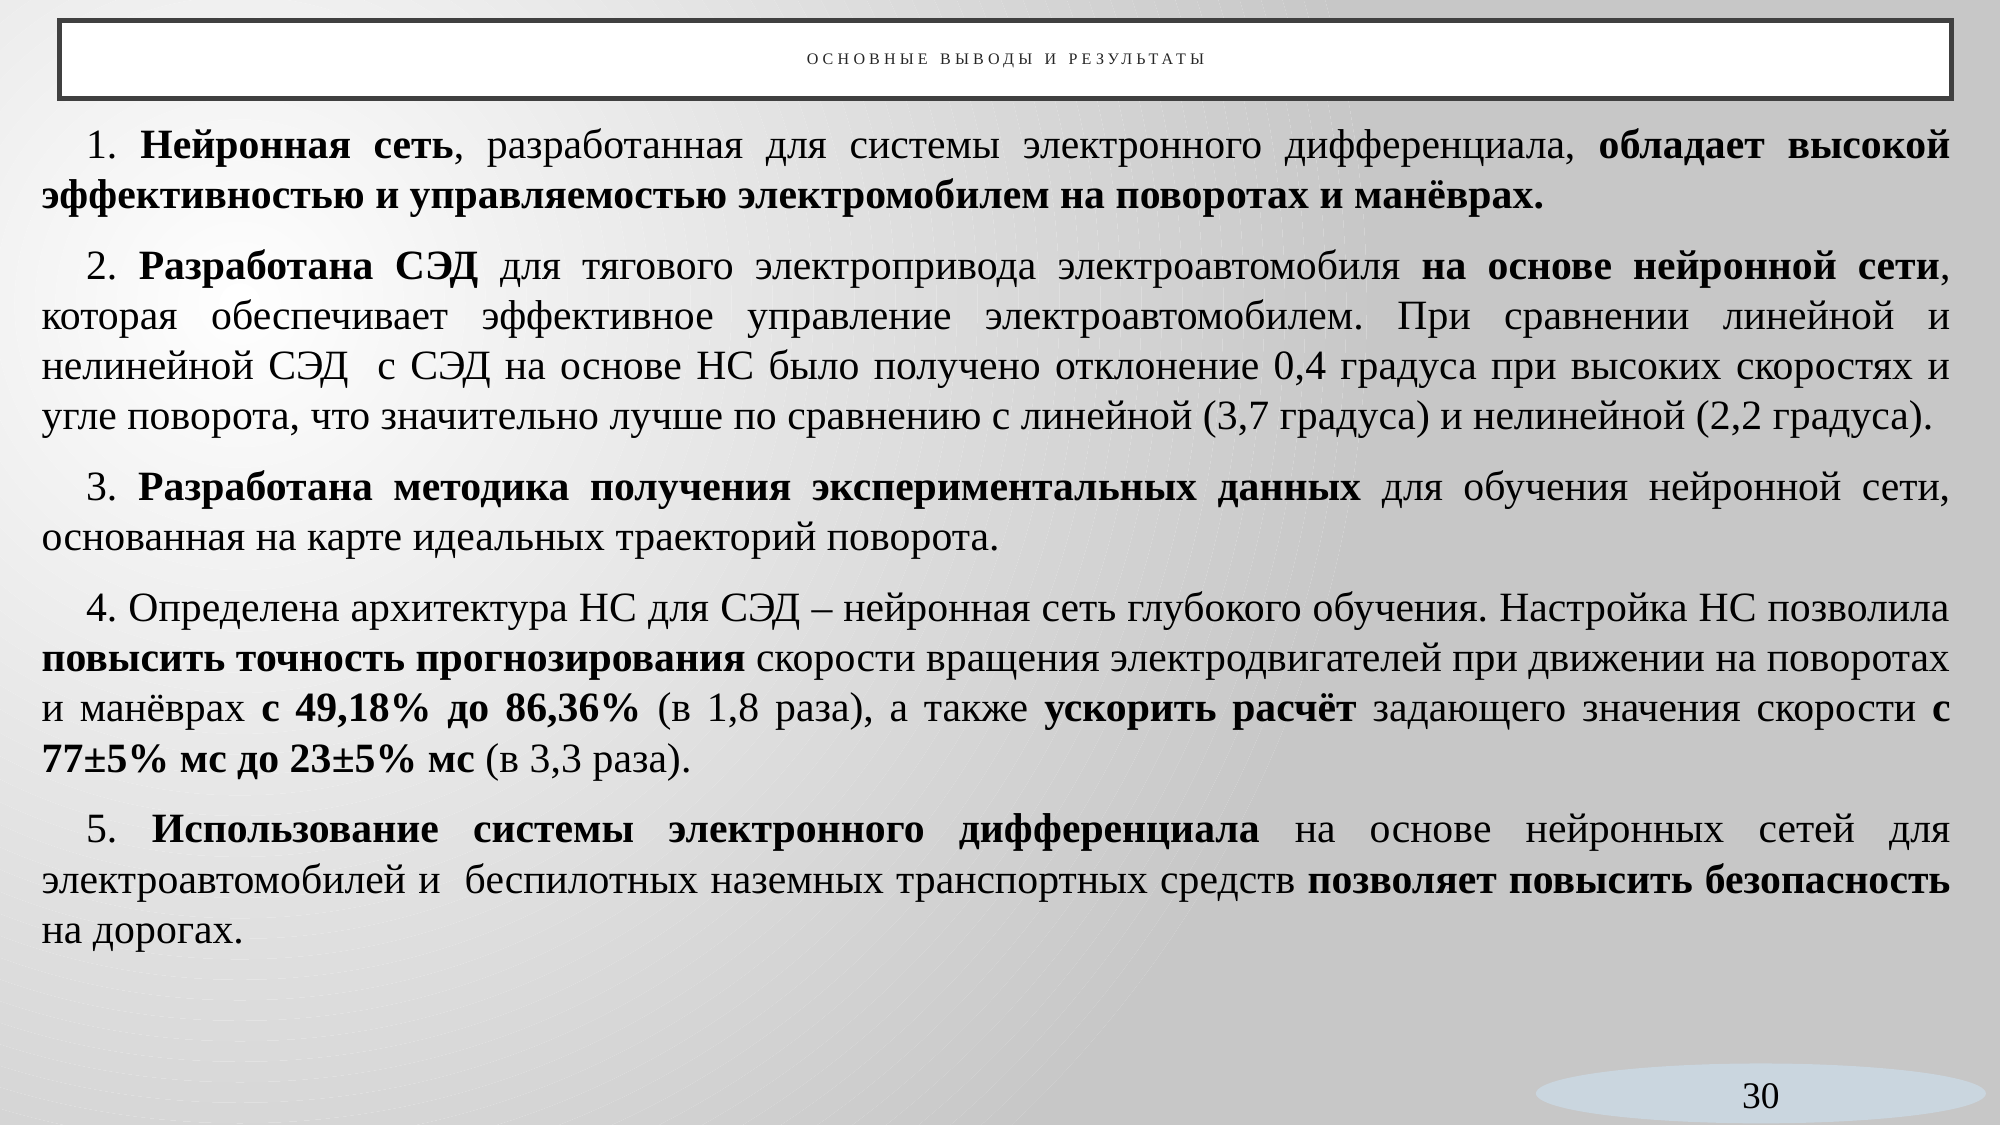

# Основные выводы и результаты
1. Нейронная сеть, разработанная для системы электронного дифференциала, обладает высокой эффективностью и управляемостью электромобилем на поворотах и манёврах.
2. Разработана СЭД для тягового электропривода электроавтомобиля на основе нейронной сети, которая обеспечивает эффективное управление электроавтомобилем. При сравнении линейной и нелинейной СЭД  с СЭД на основе НС было получено отклонение 0,4 градуса при высоких скоростях и угле поворота, что значительно лучше по сравнению с линейной (3,7 градуса) и нелинейной (2,2 градуса).
3. Разработана методика получения экспериментальных данных для обучения нейронной сети, основанная на карте идеальных траекторий поворота.
4. Определена архитектура НС для СЭД – нейронная сеть глубокого обучения. Настройка НС позволила повысить точность прогнозирования скорости вращения электродвигателей при движении на поворотах и манёврах с 49,18% до 86,36% (в 1,8 раза), а также ускорить расчёт задающего значения скорости с 77±5% мс до 23±5% мс (в 3,3 раза).
5. Использование системы электронного дифференциала на основе нейронных сетей для электроавтомобилей и  беспилотных наземных транспортных средств позволяет повысить безопасность на дорогах.
30